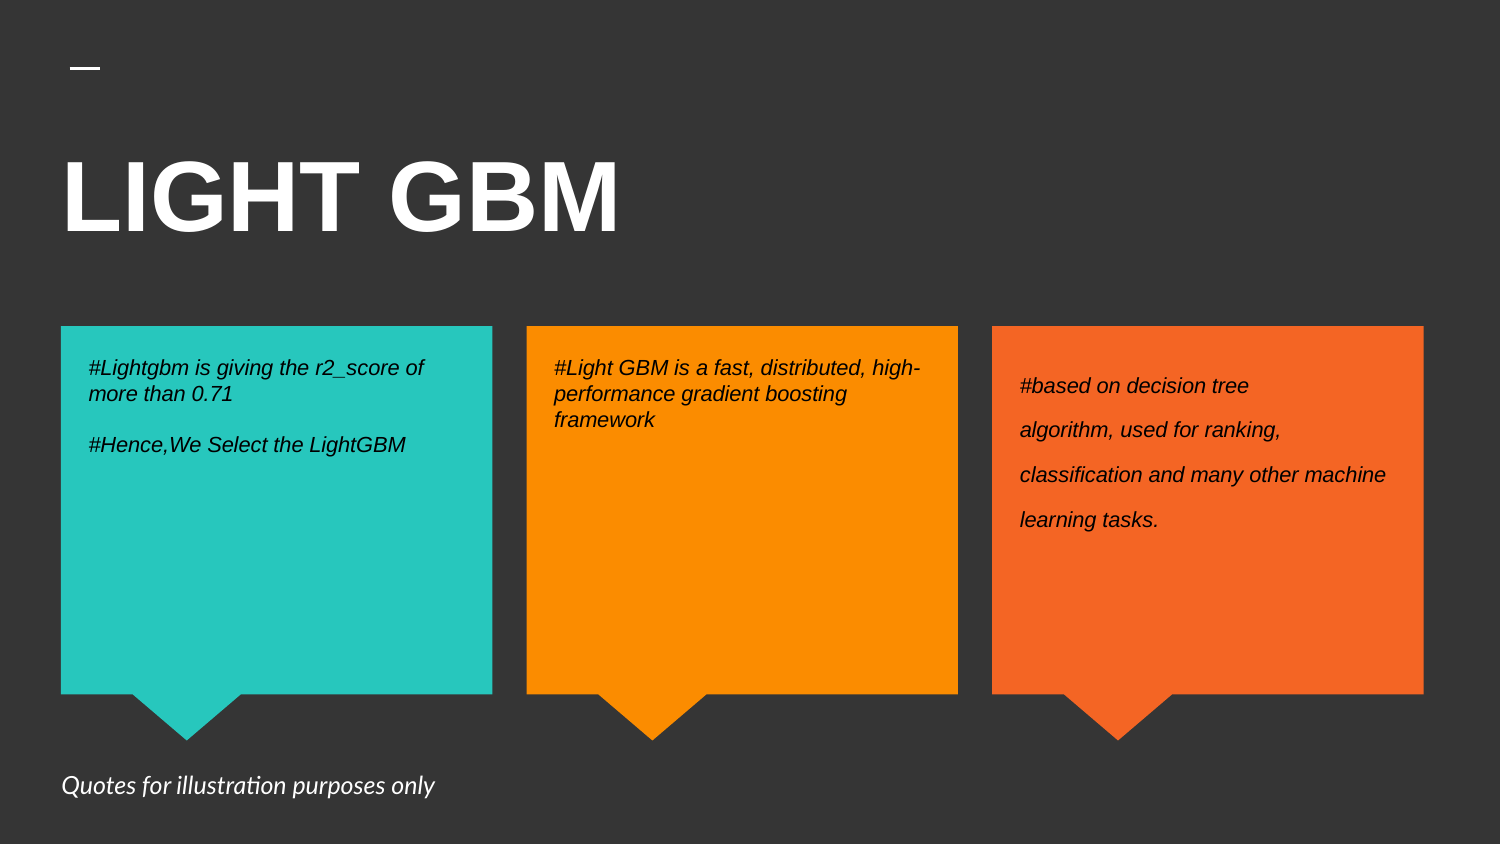

# LIGHT GBM

#Lightgbm is giving the r2_score of more than 0.71
#Hence,We Select the LightGBM

#Light GBM is a fast, distributed, high-performance gradient boosting framework

#based on decision tree
algorithm, used for ranking, classification and many other machine learning tasks.

Quotes for illustration purposes only